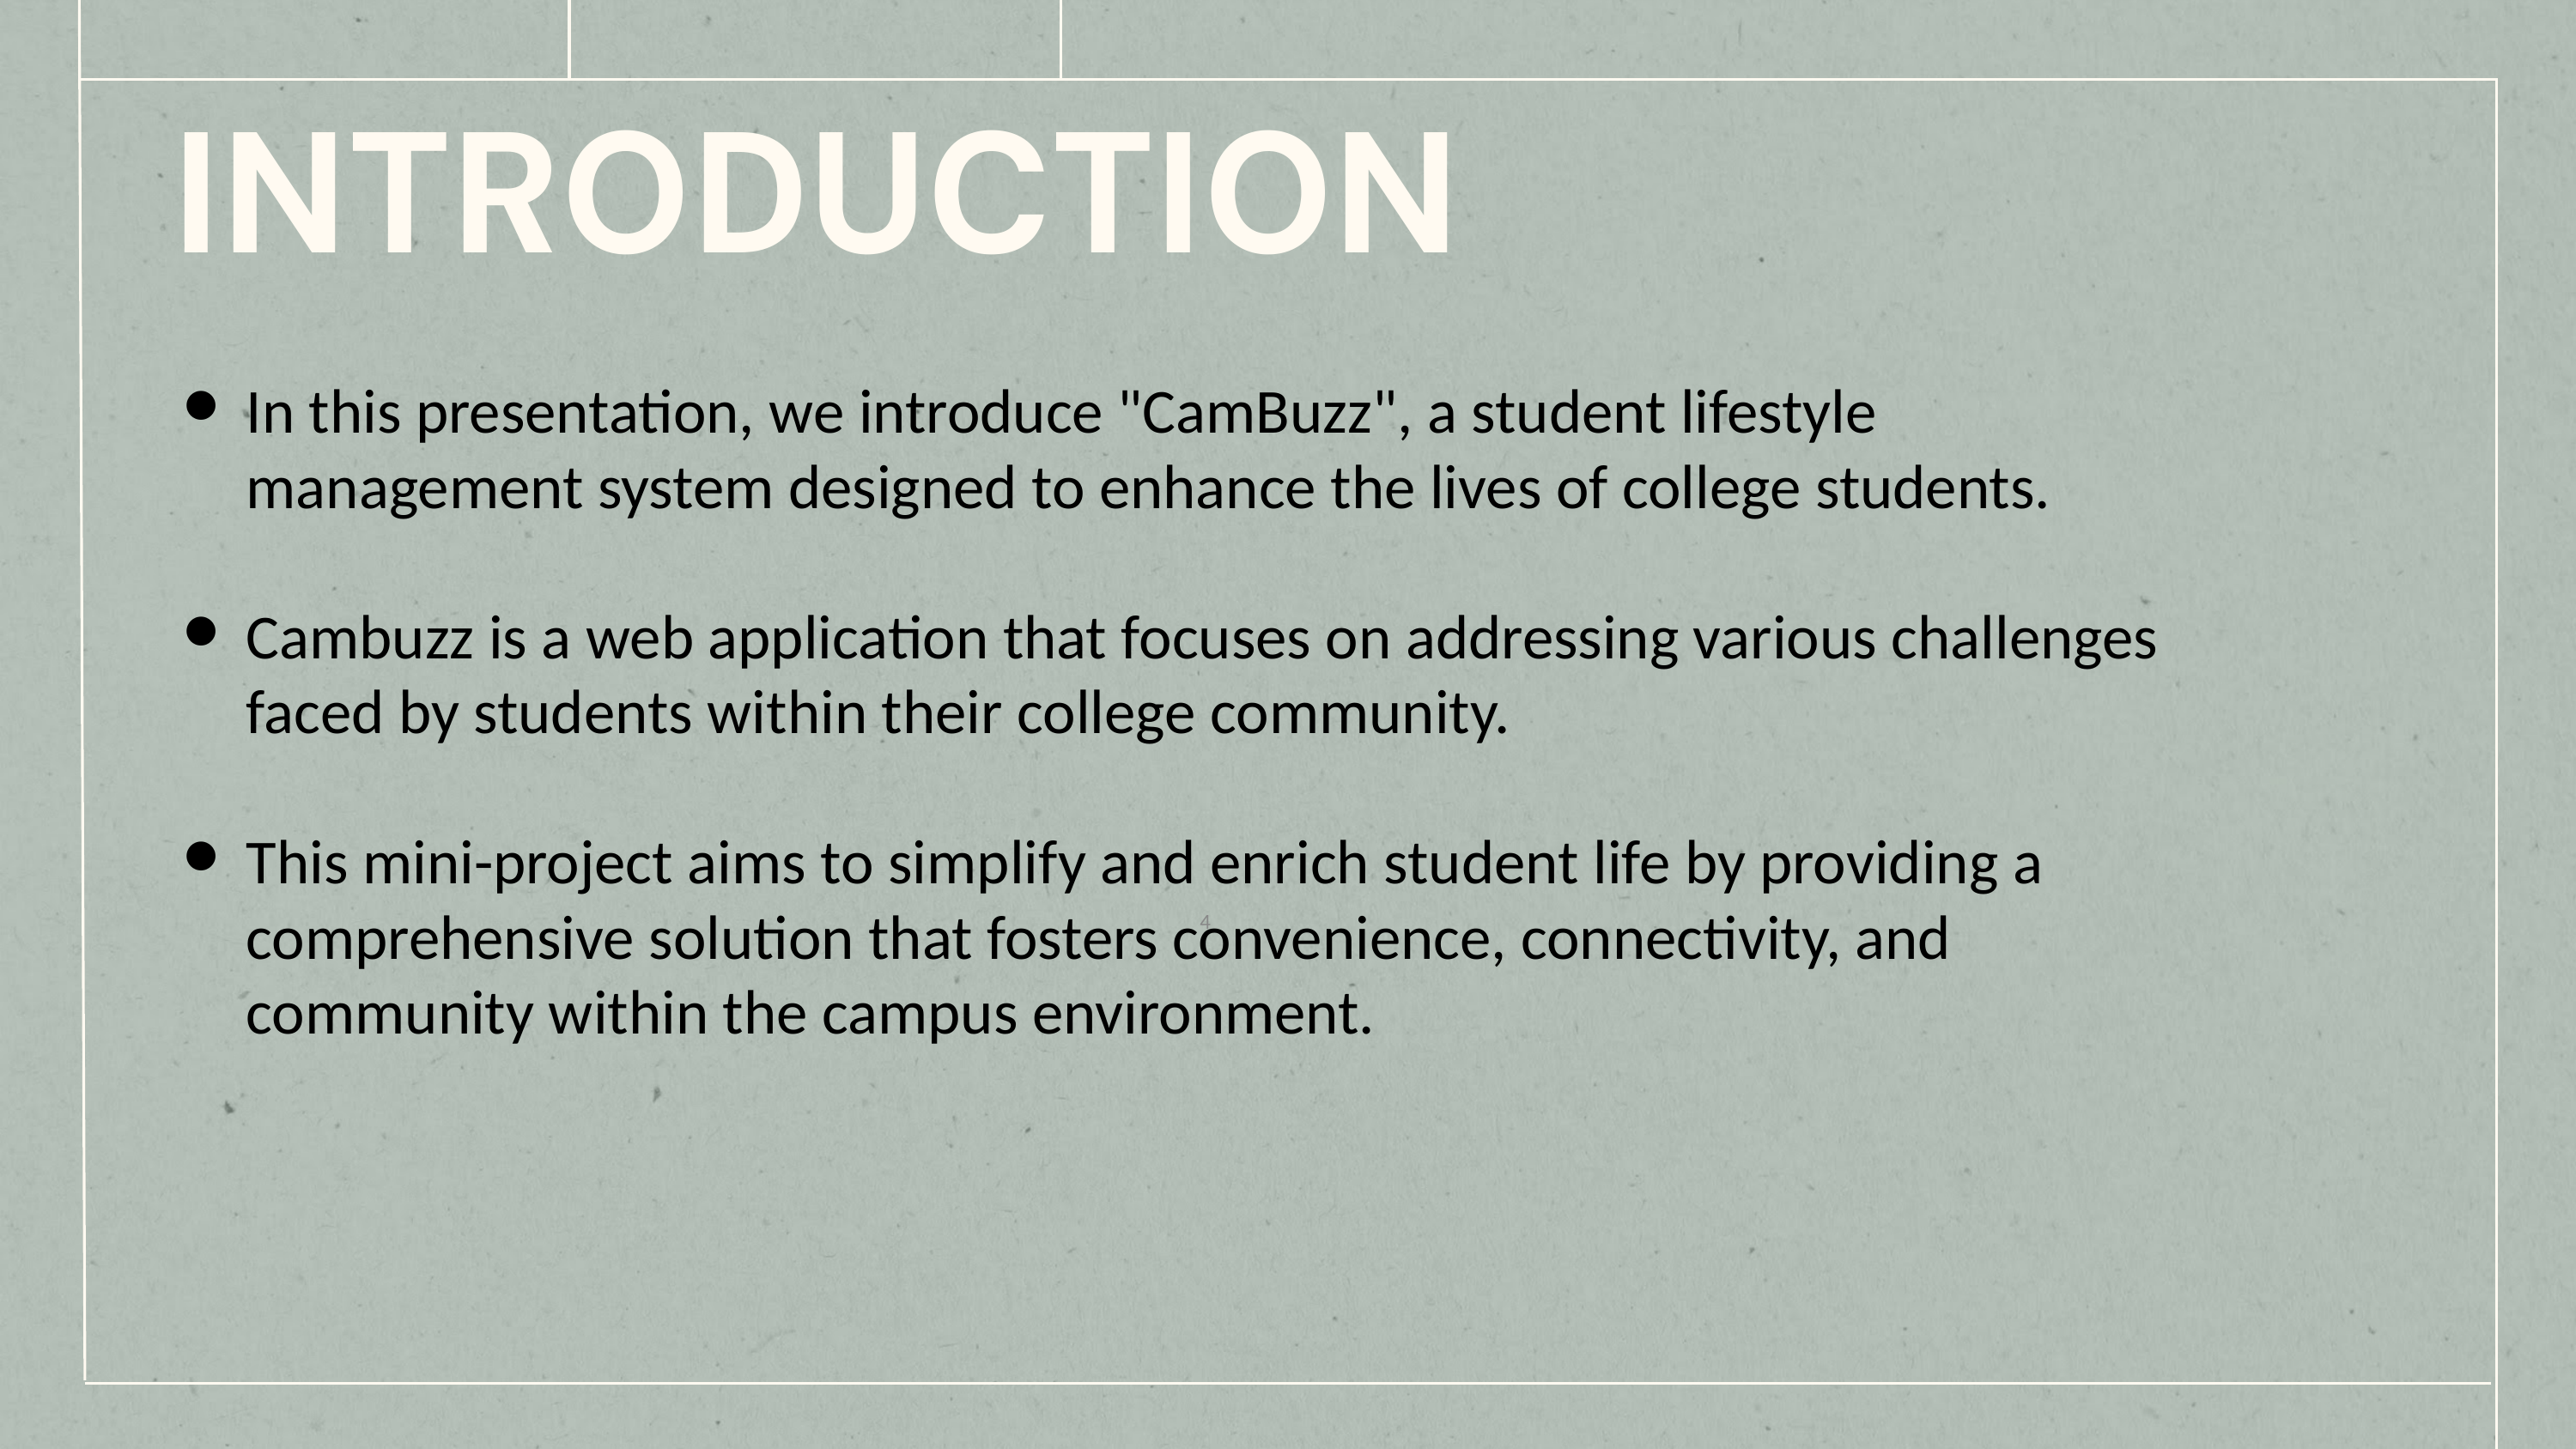

INTRODUCTION
In this presentation, we introduce "CamBuzz", a student lifestyle management system designed to enhance the lives of college students.

Cambuzz is a web application that focuses on addressing various challenges faced by students within their college community.

This mini-project aims to simplify and enrich student life by providing a comprehensive solution that fosters convenience, connectivity, and community within the campus environment.
4